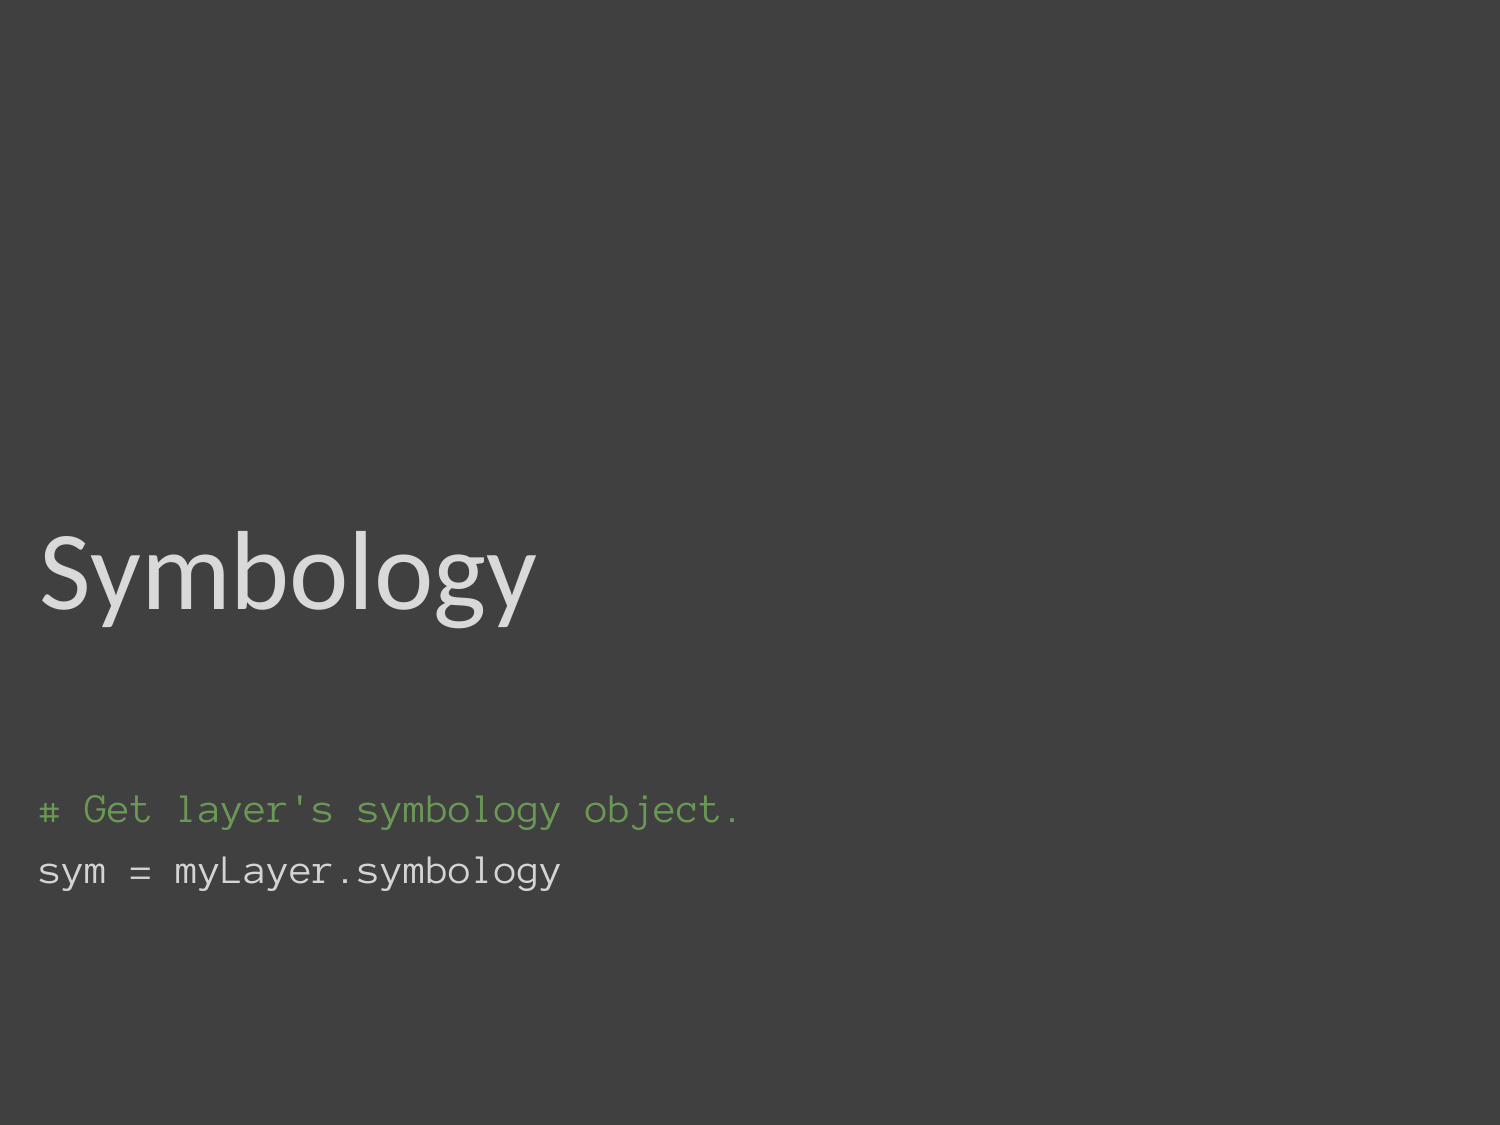

#

Symbology

# Get layer's symbology object.
sym = myLayer.symbology